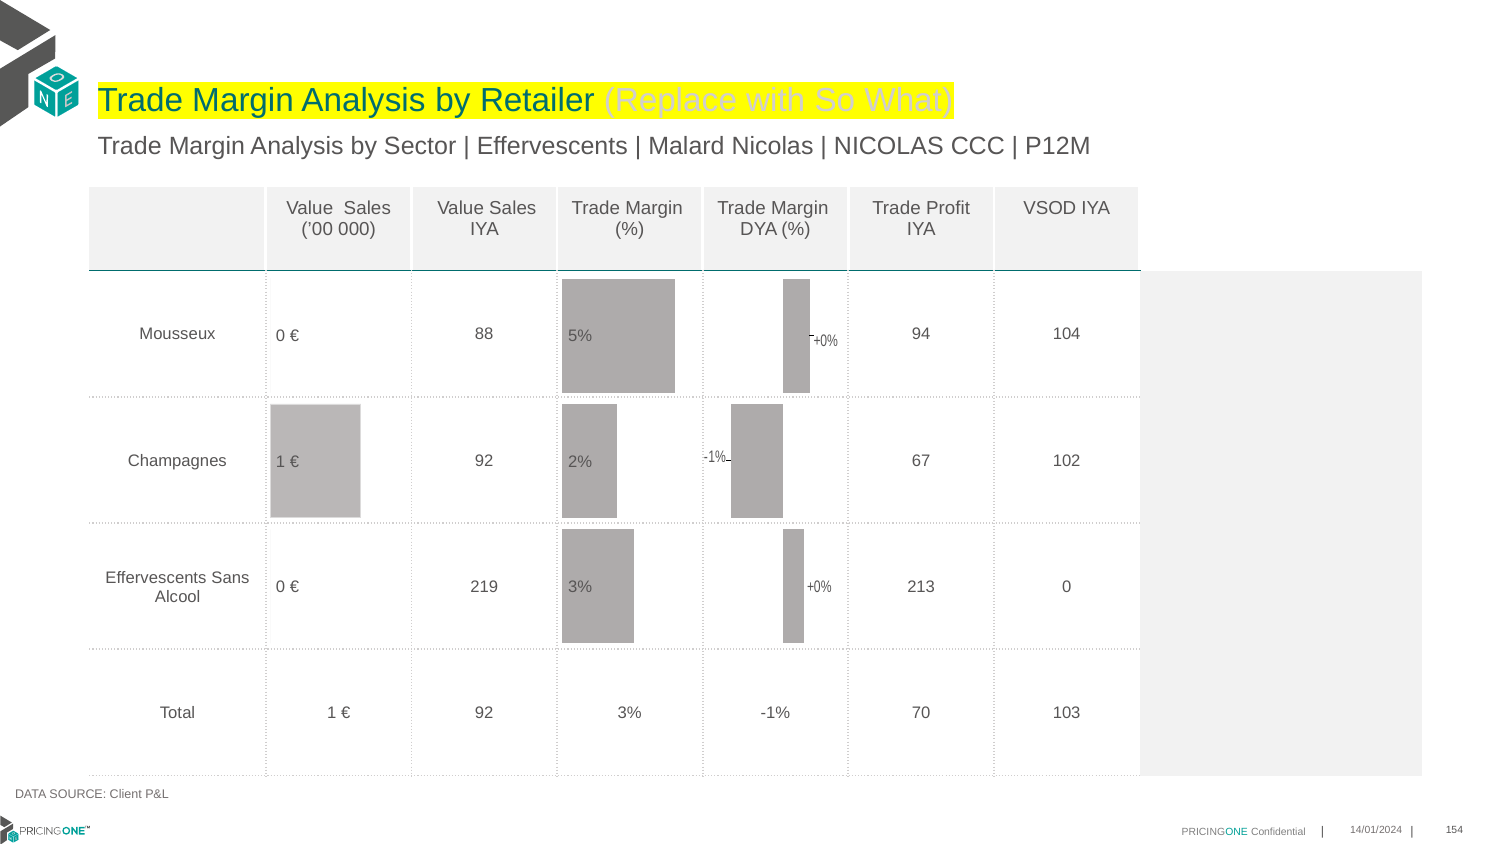

# Trade Margin Analysis by Retailer (Replace with So What)
Trade Margin Analysis by Sector | Effervescents | Malard Nicolas | NICOLAS CCC | P12M
|  | Value Sales (’00 000) | Value Sales IYA | Trade Margin (%) | Trade Margin DYA (%) | Trade Profit IYA | VSOD IYA |  |
| --- | --- | --- | --- | --- | --- | --- | --- |
| Mousseux |  | 88 |  |  | 94 | 104 |  |
| Champagnes |  | 92 |  |  | 67 | 102 |  |
| Effervescents Sans Alcool |  | 219 |  |  | 213 | 0 |  |
| Total | 1 € | 92 | 3% | -1% | 70 | 103 |  |

### Chart

| Category | Trade Margin DYA |
|---|---|
| Mousseux | 0.004505662984316906 |
| Champagnes | -0.00899776606552535 |
| Effervescents Sans Alcool | 0.0035175097253258673 |
|  | None |

### Chart

| Category | Trade Margin % |
|---|---|
| Mousseux | 0.0503 |
| Champagnes | 0.0246 |
| Effervescents Sans Alcool | 0.032 |
|  | None |

### Chart

| Category | Value Sales |
|---|---|
| Mousseux | 0.0 |
| Champagnes | 1.0 |
| Effervescents Sans Alcool | 0.0 |
|  | None |
DATA SOURCE: Client P&L

14/01/2024
154